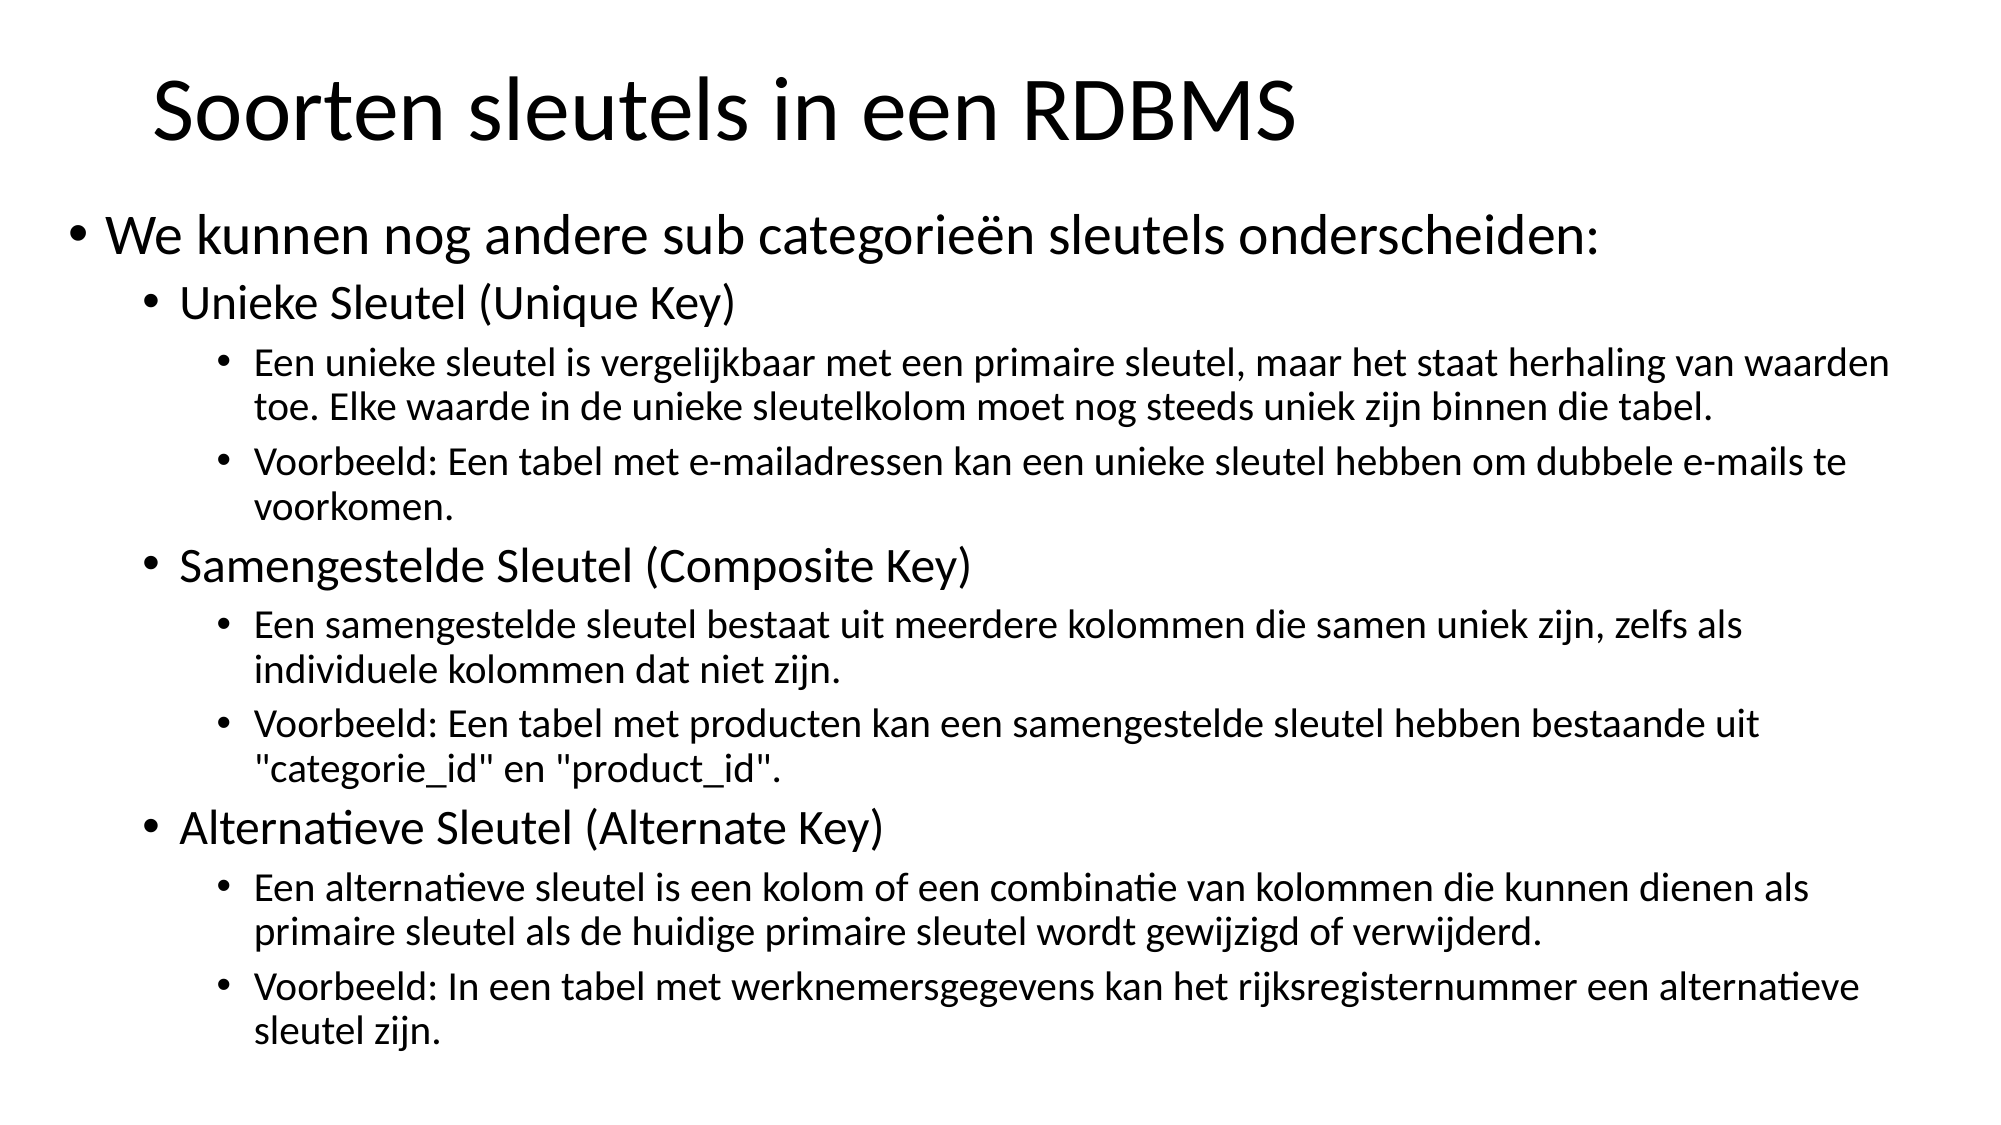

# Soorten sleutels in een RDBMS
We kunnen nog andere sub categorieën sleutels onderscheiden:
Unieke Sleutel (Unique Key)
Een unieke sleutel is vergelijkbaar met een primaire sleutel, maar het staat herhaling van waarden toe. Elke waarde in de unieke sleutelkolom moet nog steeds uniek zijn binnen die tabel.
Voorbeeld: Een tabel met e-mailadressen kan een unieke sleutel hebben om dubbele e-mails te voorkomen.
Samengestelde Sleutel (Composite Key)
Een samengestelde sleutel bestaat uit meerdere kolommen die samen uniek zijn, zelfs als individuele kolommen dat niet zijn.
Voorbeeld: Een tabel met producten kan een samengestelde sleutel hebben bestaande uit "categorie_id" en "product_id".
Alternatieve Sleutel (Alternate Key)
Een alternatieve sleutel is een kolom of een combinatie van kolommen die kunnen dienen als primaire sleutel als de huidige primaire sleutel wordt gewijzigd of verwijderd.
Voorbeeld: In een tabel met werknemersgegevens kan het rijksregisternummer een alternatieve sleutel zijn.